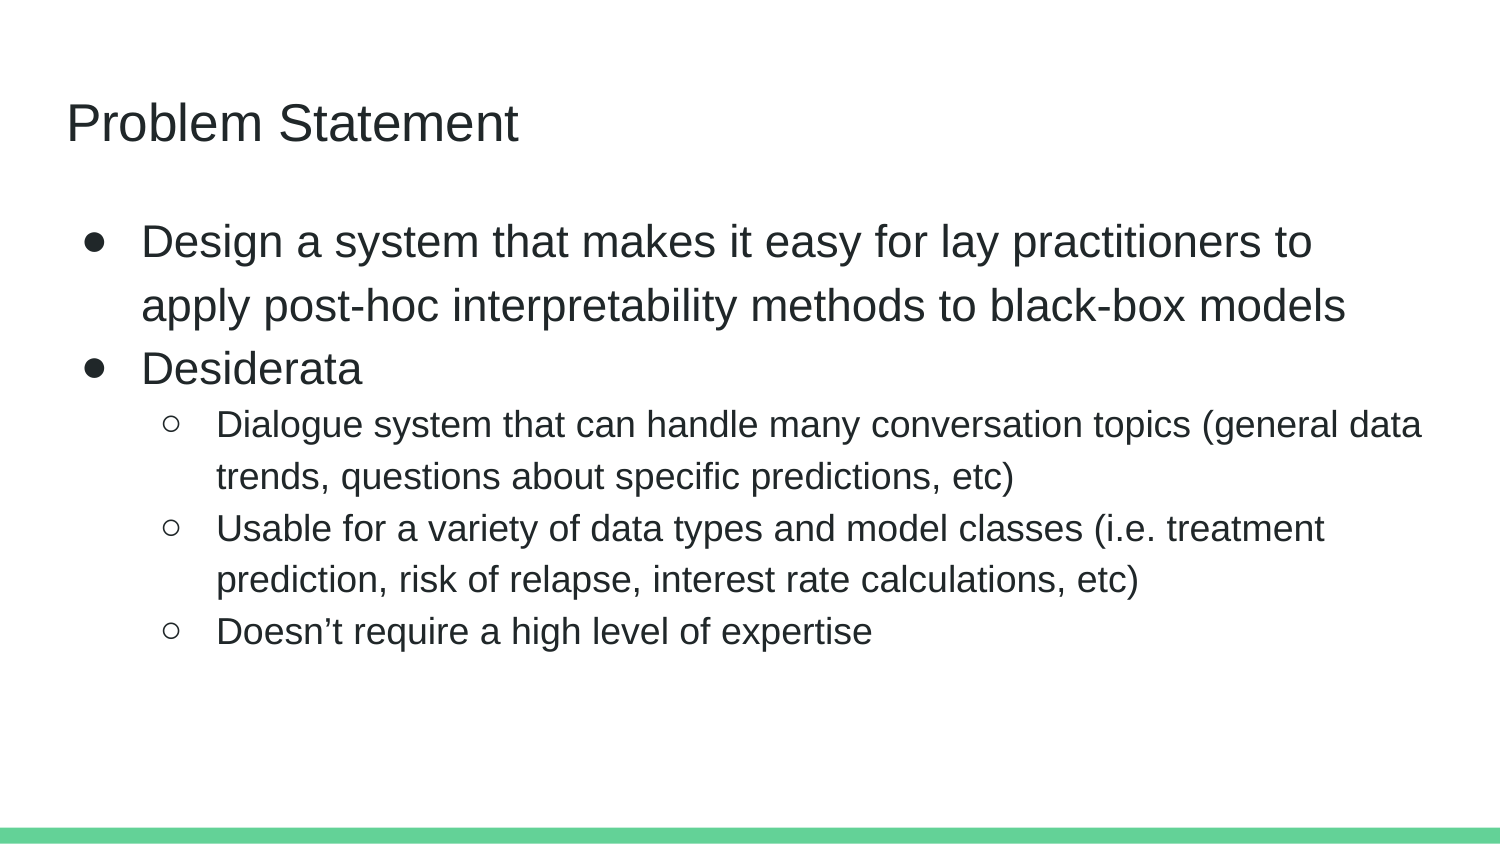

# Problem Statement
Design a system that makes it easy for lay practitioners to apply post-hoc interpretability methods to black-box models
Desiderata
Dialogue system that can handle many conversation topics (general data trends, questions about specific predictions, etc)
Usable for a variety of data types and model classes (i.e. treatment prediction, risk of relapse, interest rate calculations, etc)
Doesn’t require a high level of expertise